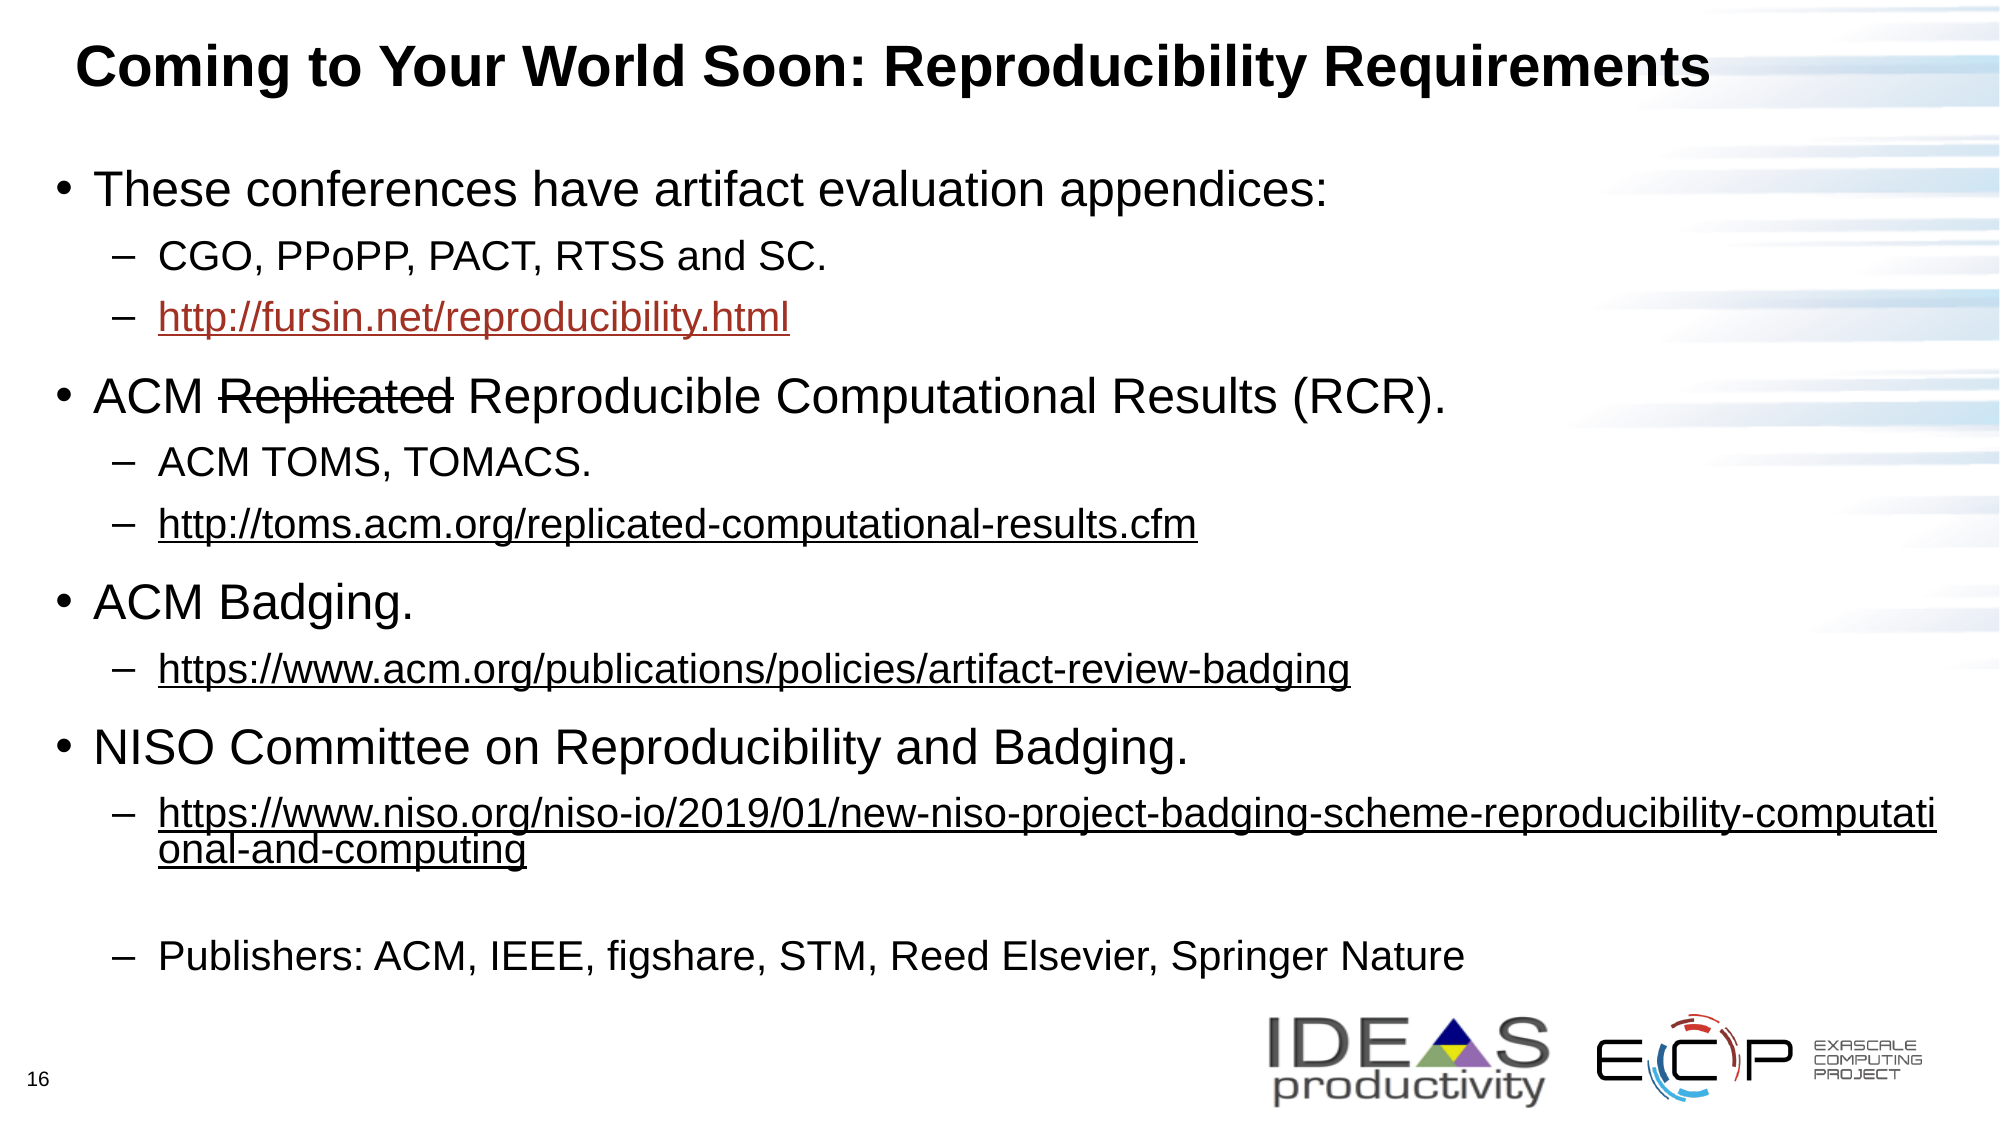

# Coming to Your World Soon: Reproducibility Requirements
These conferences have artifact evaluation appendices:
CGO, PPoPP, PACT, RTSS and SC.
http://fursin.net/reproducibility.html
ACM Replicated Reproducible Computational Results (RCR).
ACM TOMS, TOMACS.
http://toms.acm.org/replicated-computational-results.cfm
ACM Badging.
https://www.acm.org/publications/policies/artifact-review-badging
NISO Committee on Reproducibility and Badging.
https://www.niso.org/niso-io/2019/01/new-niso-project-badging-scheme-reproducibility-computational-and-computing
Publishers: ACM, IEEE, figshare, STM, Reed Elsevier, Springer Nature